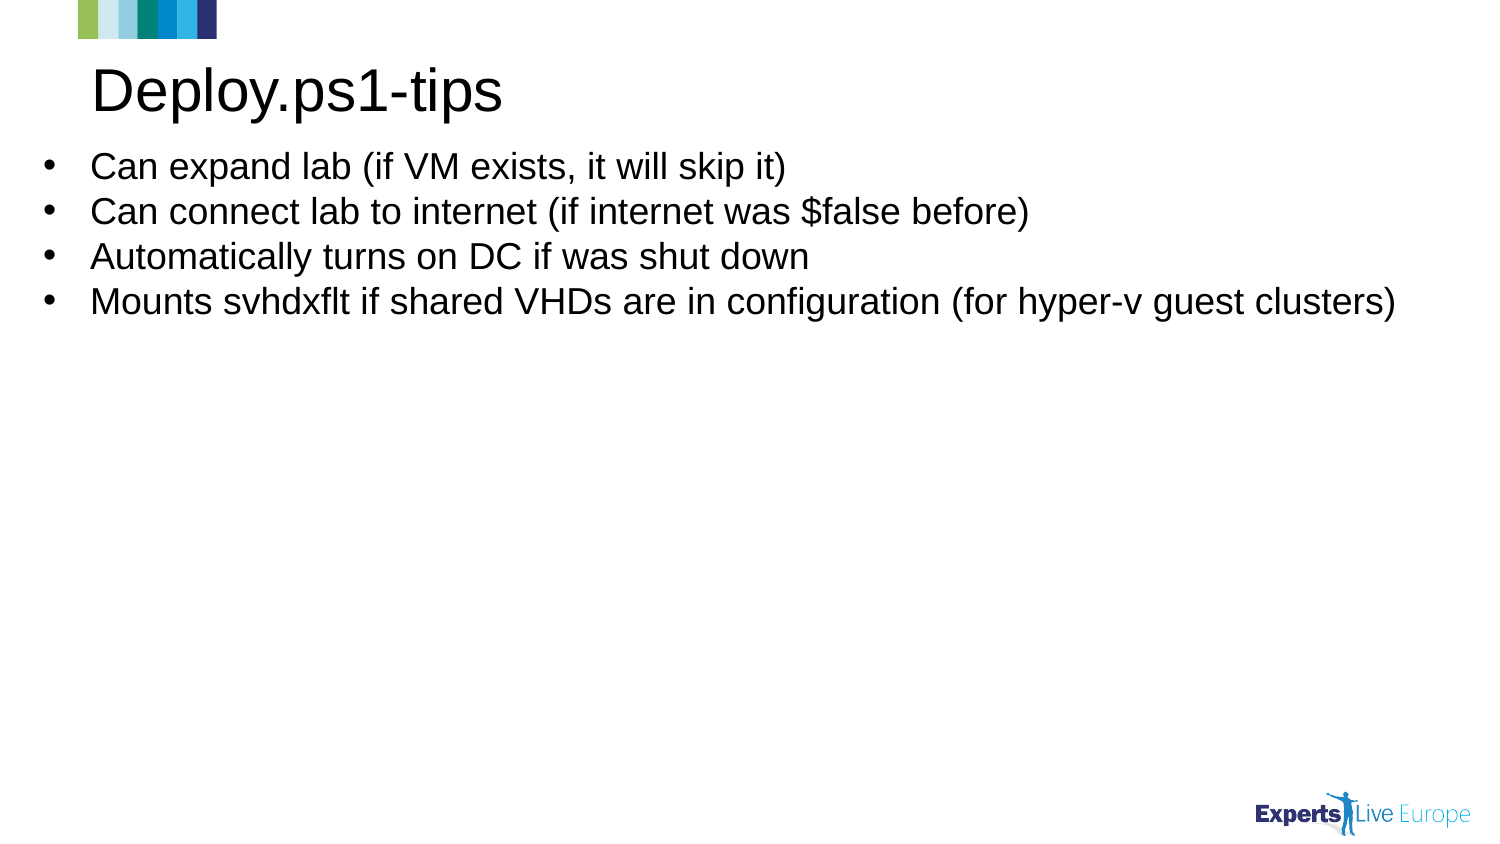

# Deploy.ps1-tips
Can expand lab (if VM exists, it will skip it)
Can connect lab to internet (if internet was $false before)
Automatically turns on DC if was shut down
Mounts svhdxflt if shared VHDs are in configuration (for hyper-v guest clusters)